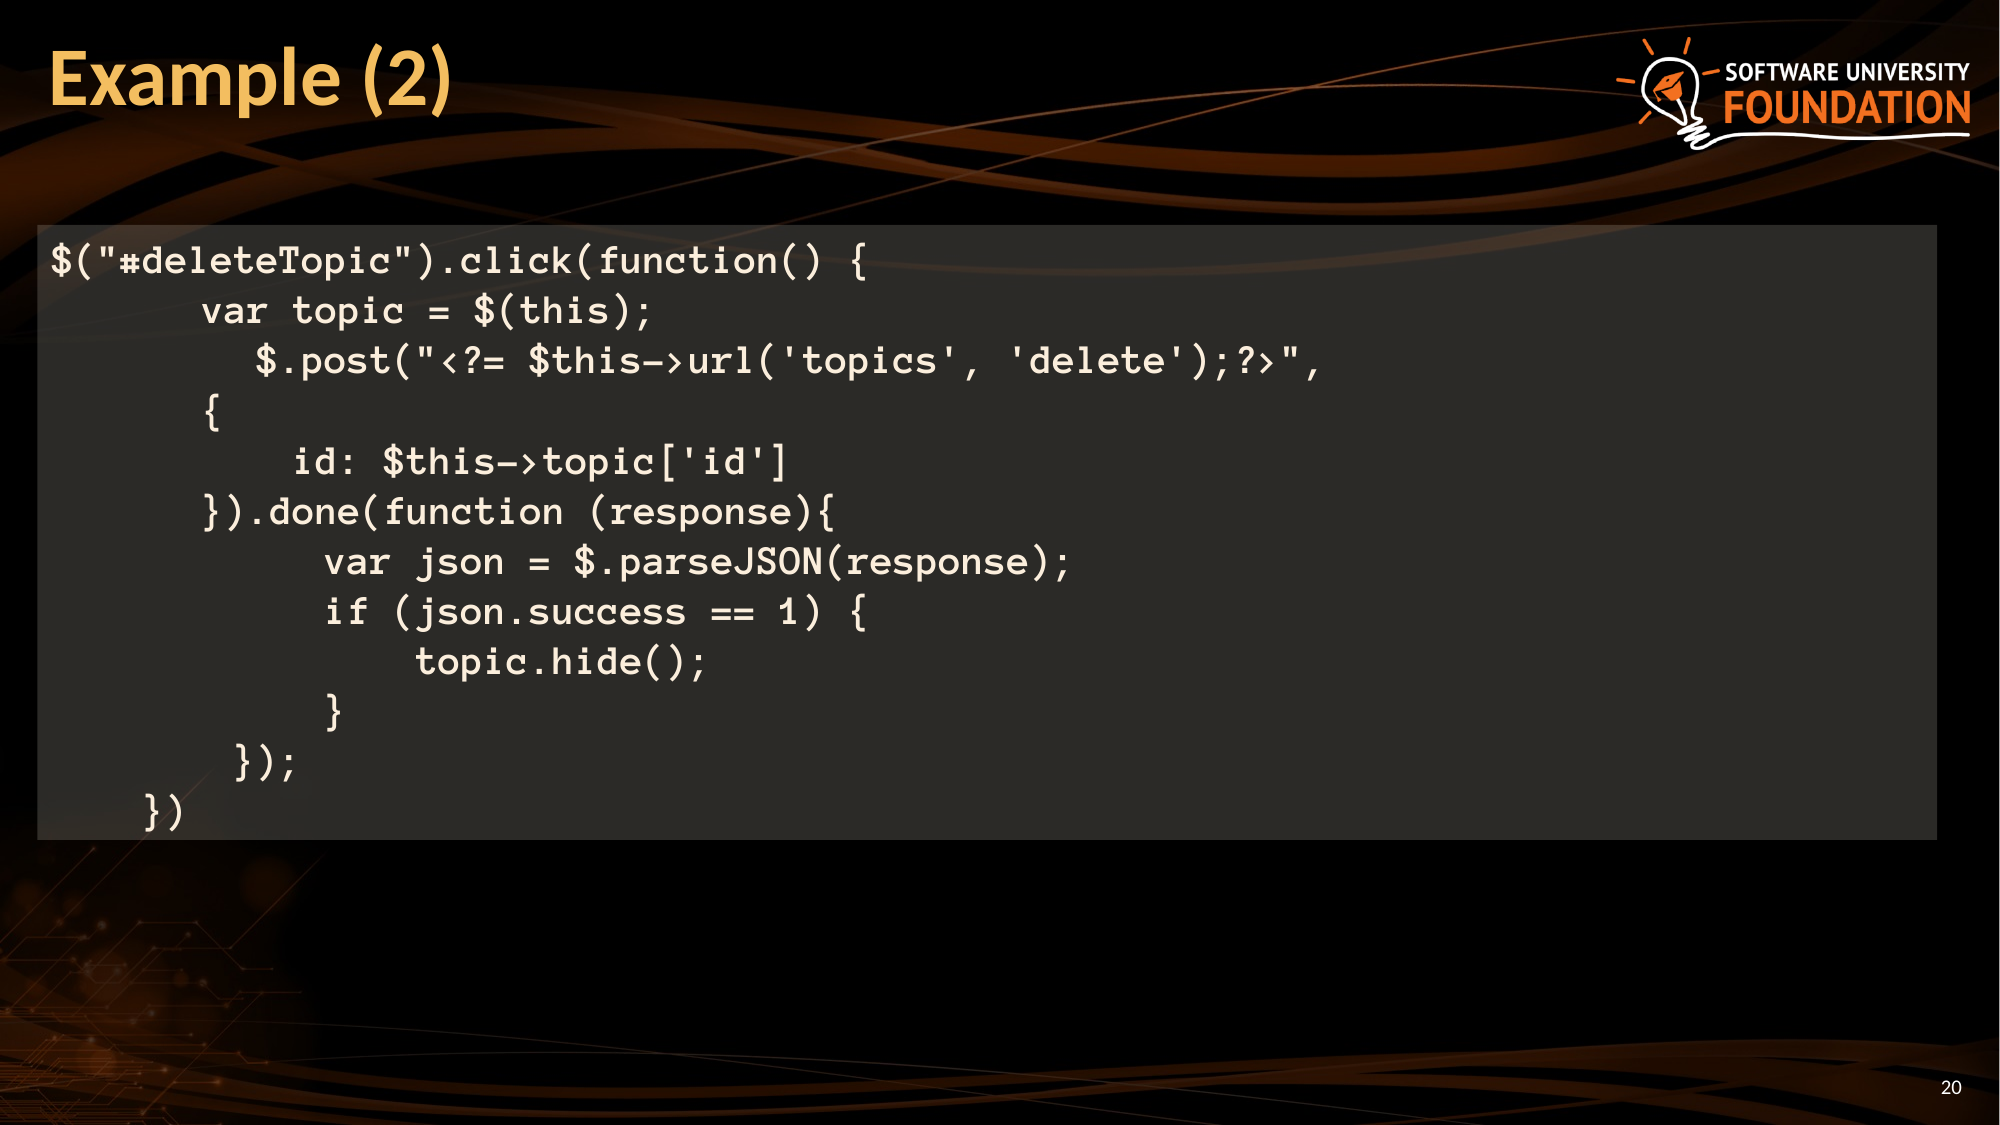

# Example (2)
$("#deleteTopic").click(function() {
	var topic = $(this);
         $.post("<?= $this->url('topics', 'delete');?>",
	{
	    id: $this->topic['id']
	}).done(function (response){
            var json = $.parseJSON(response);
            if (json.success == 1) {
                topic.hide();
            }
        });
    })
20